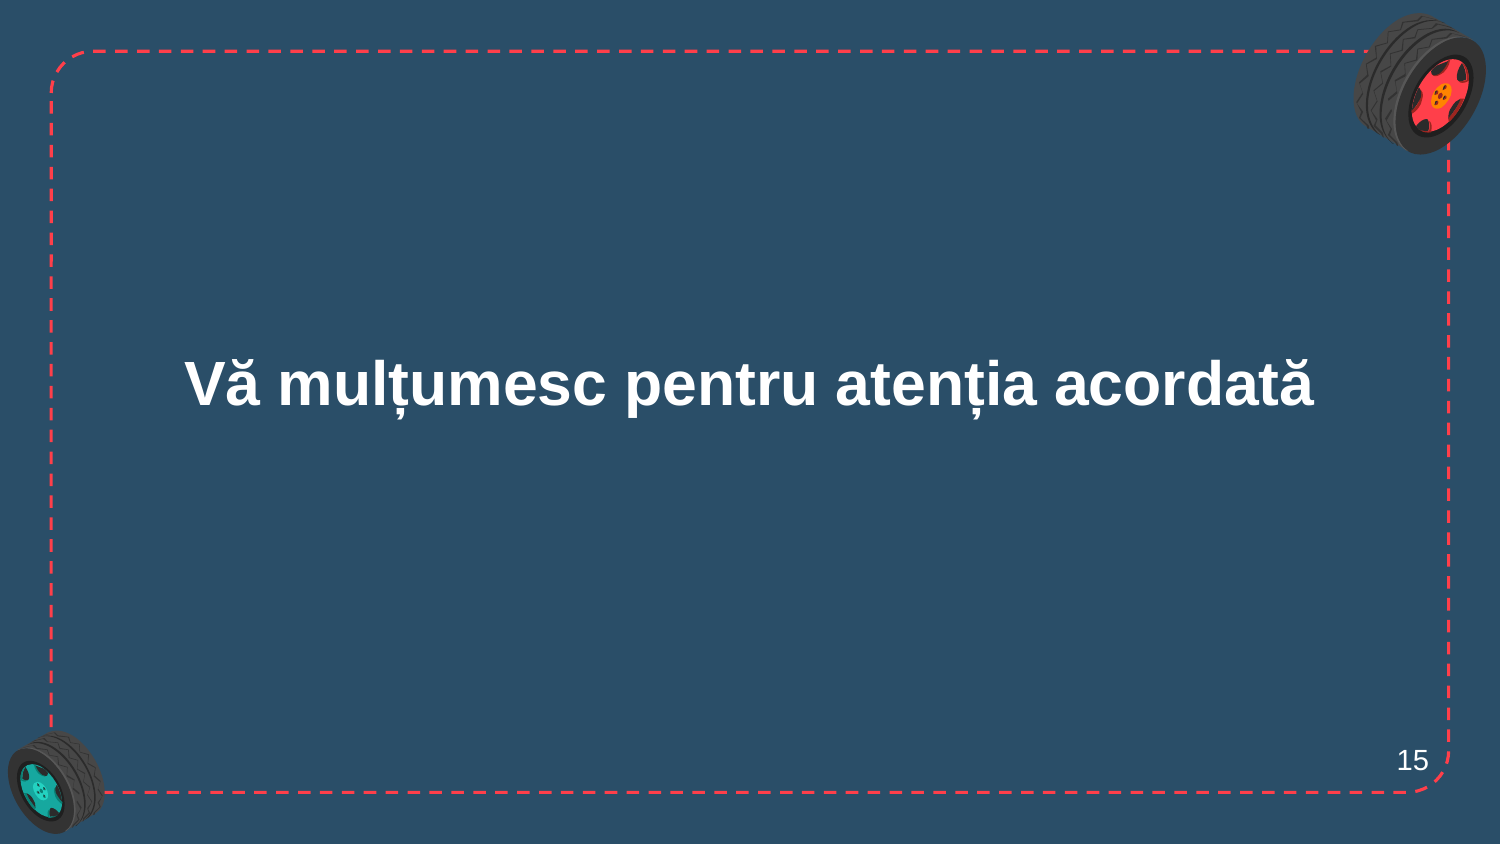

# Vă mulțumesc pentru atenția acordată
15